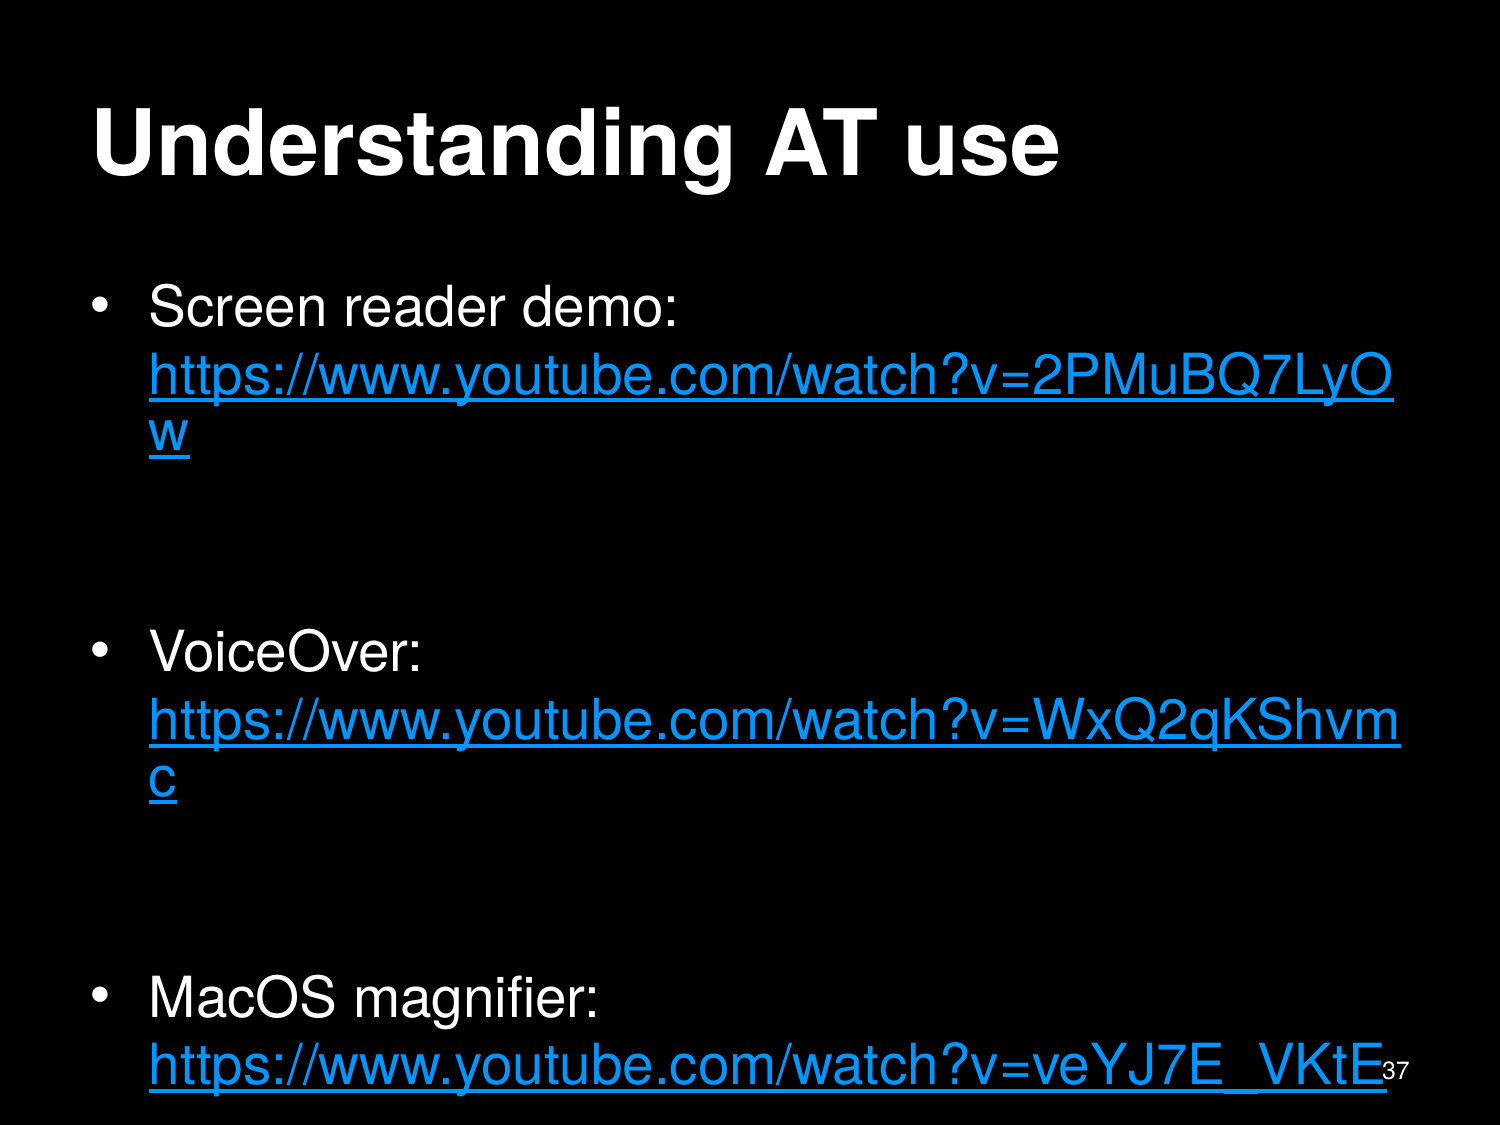

# Understanding AT use
Screen reader demo: https://www.youtube.com/watch?v=2PMuBQ7LyOw

VoiceOver: https://www.youtube.com/watch?v=WxQ2qKShvmc

MacOS magnifier:
https://www.youtube.com/watch?v=veYJ7E_VKtE

37